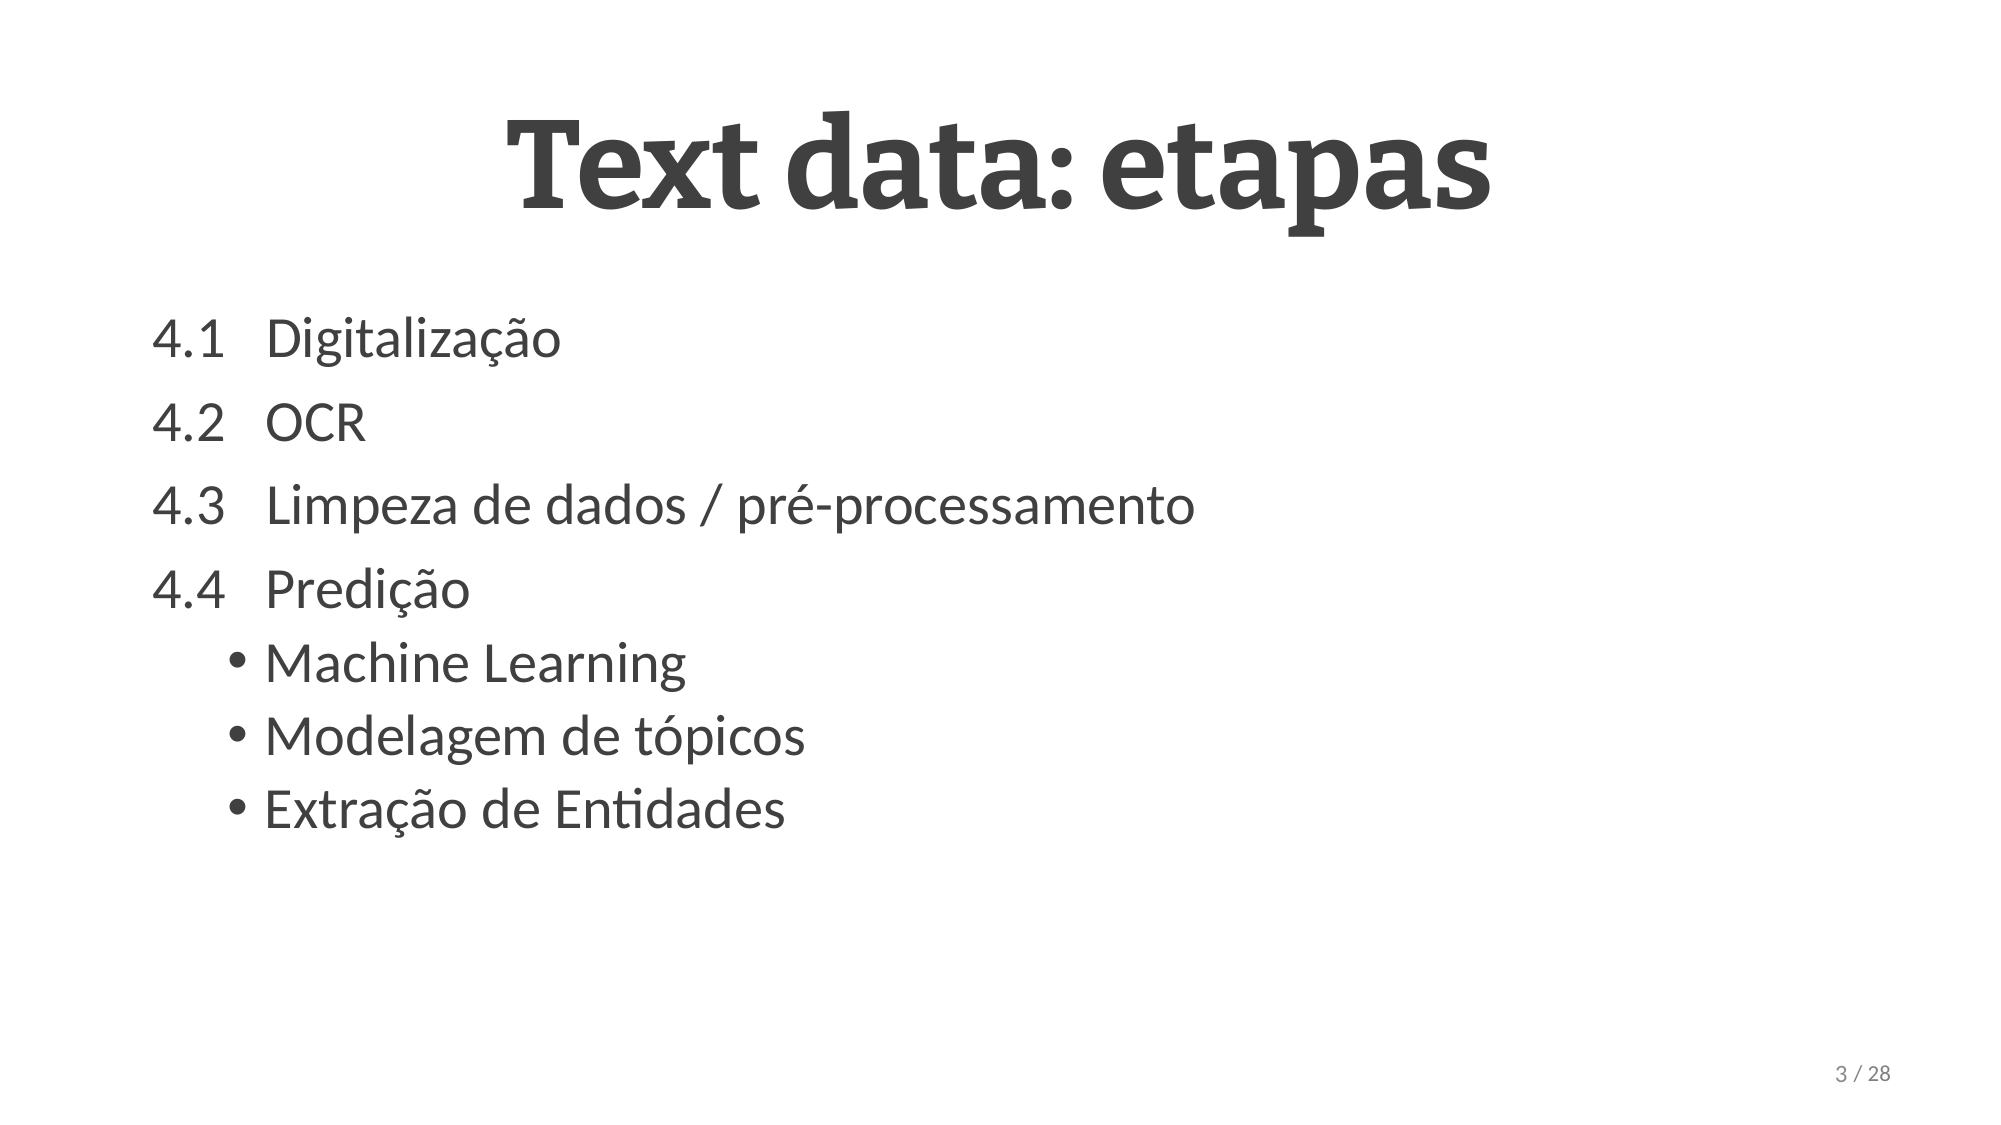

# Text data: etapas
4.1   Digitalização
4.2   OCR
4.3   Limpeza de dados / pré-processamento
4.4   Predição
Machine Learning
Modelagem de tópicos
Extração de Entidades
3